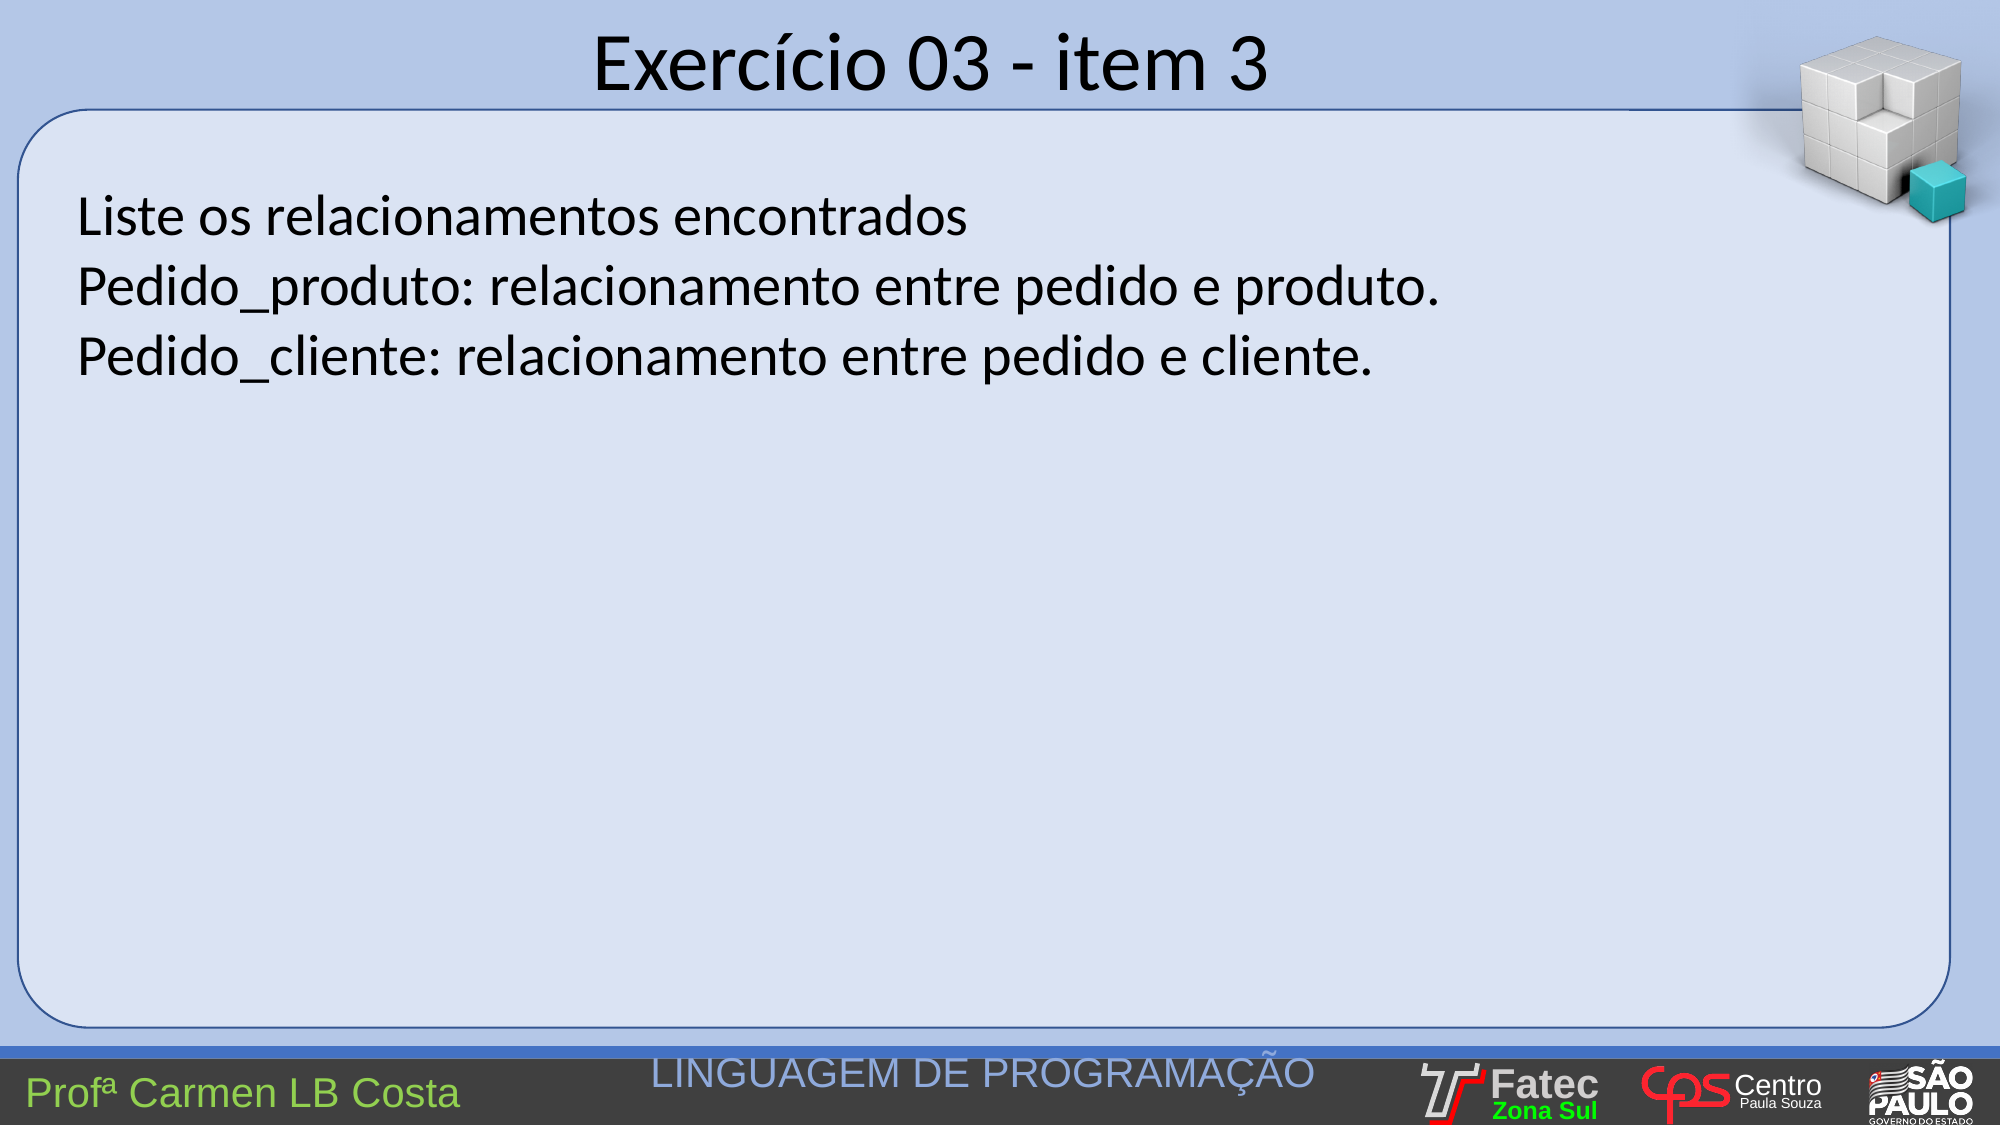

Exercício 03 - item 3

Liste os relacionamentos encontrados
Pedido_produto: relacionamento entre pedido e produto.
Pedido_cliente: relacionamento entre pedido e cliente.